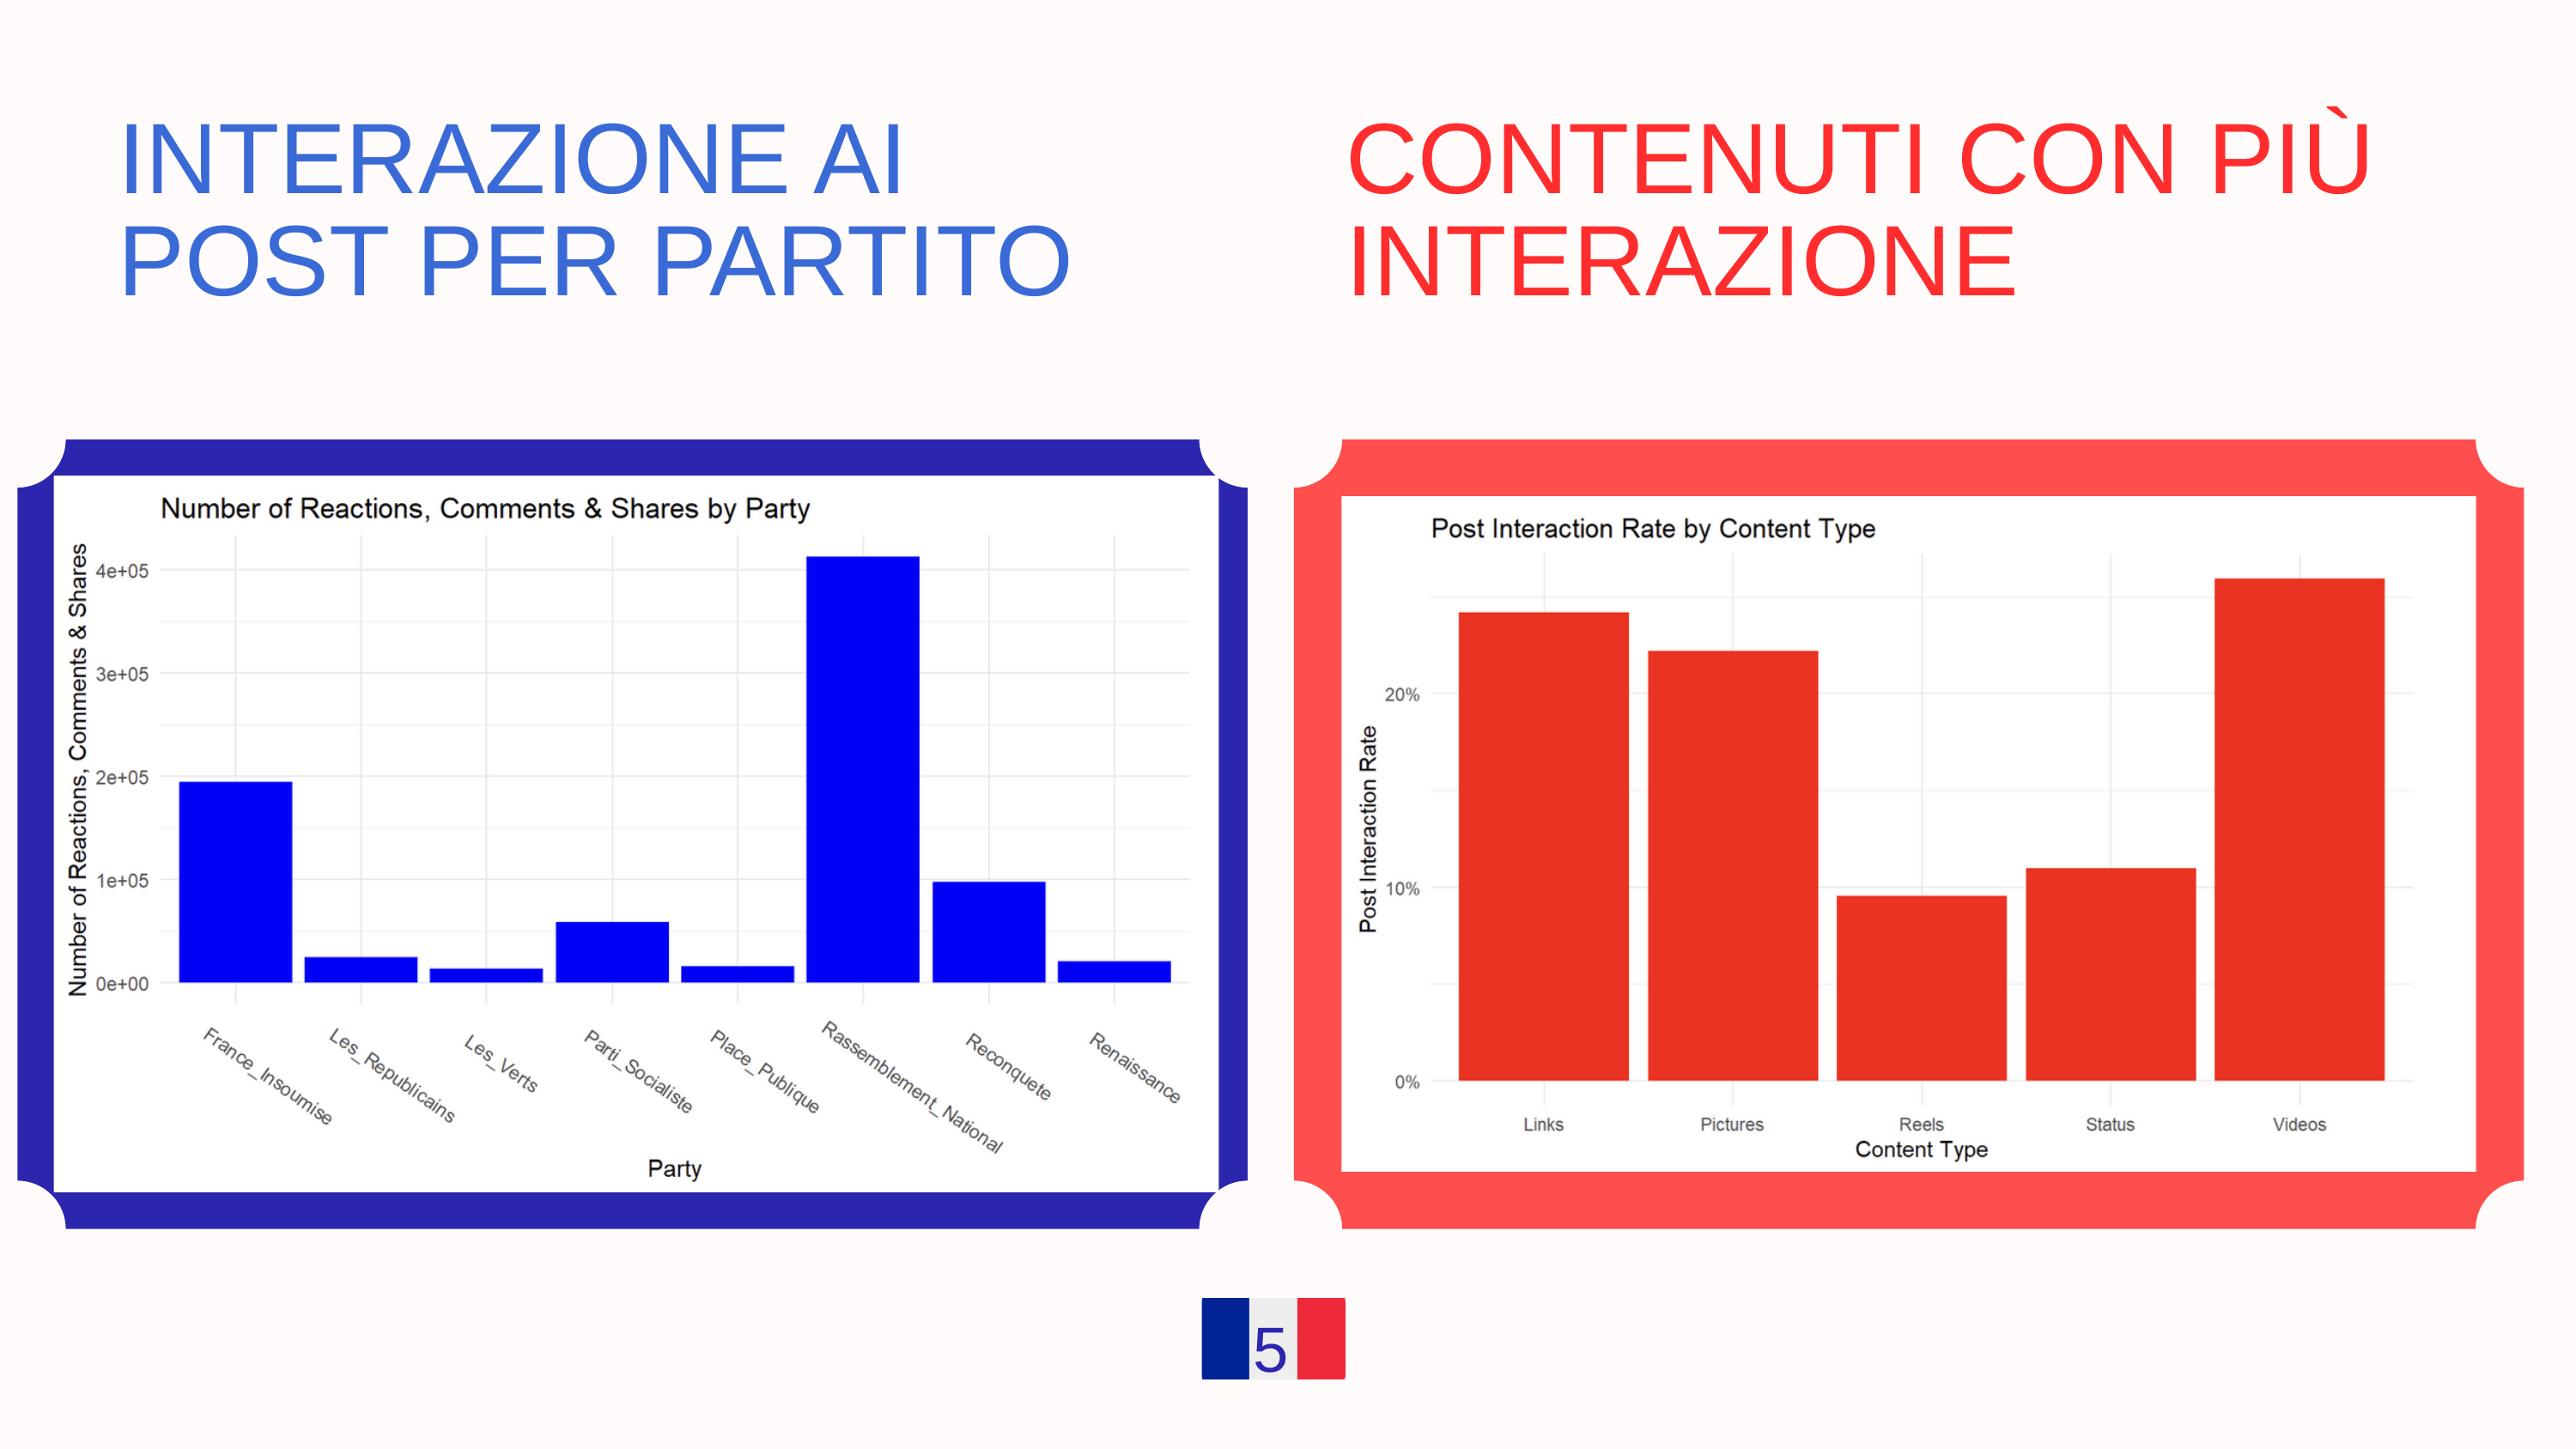

INTERAZIONE AI POST PER PARTITO
CONTENUTI CON PIÙ INTERAZIONE

5